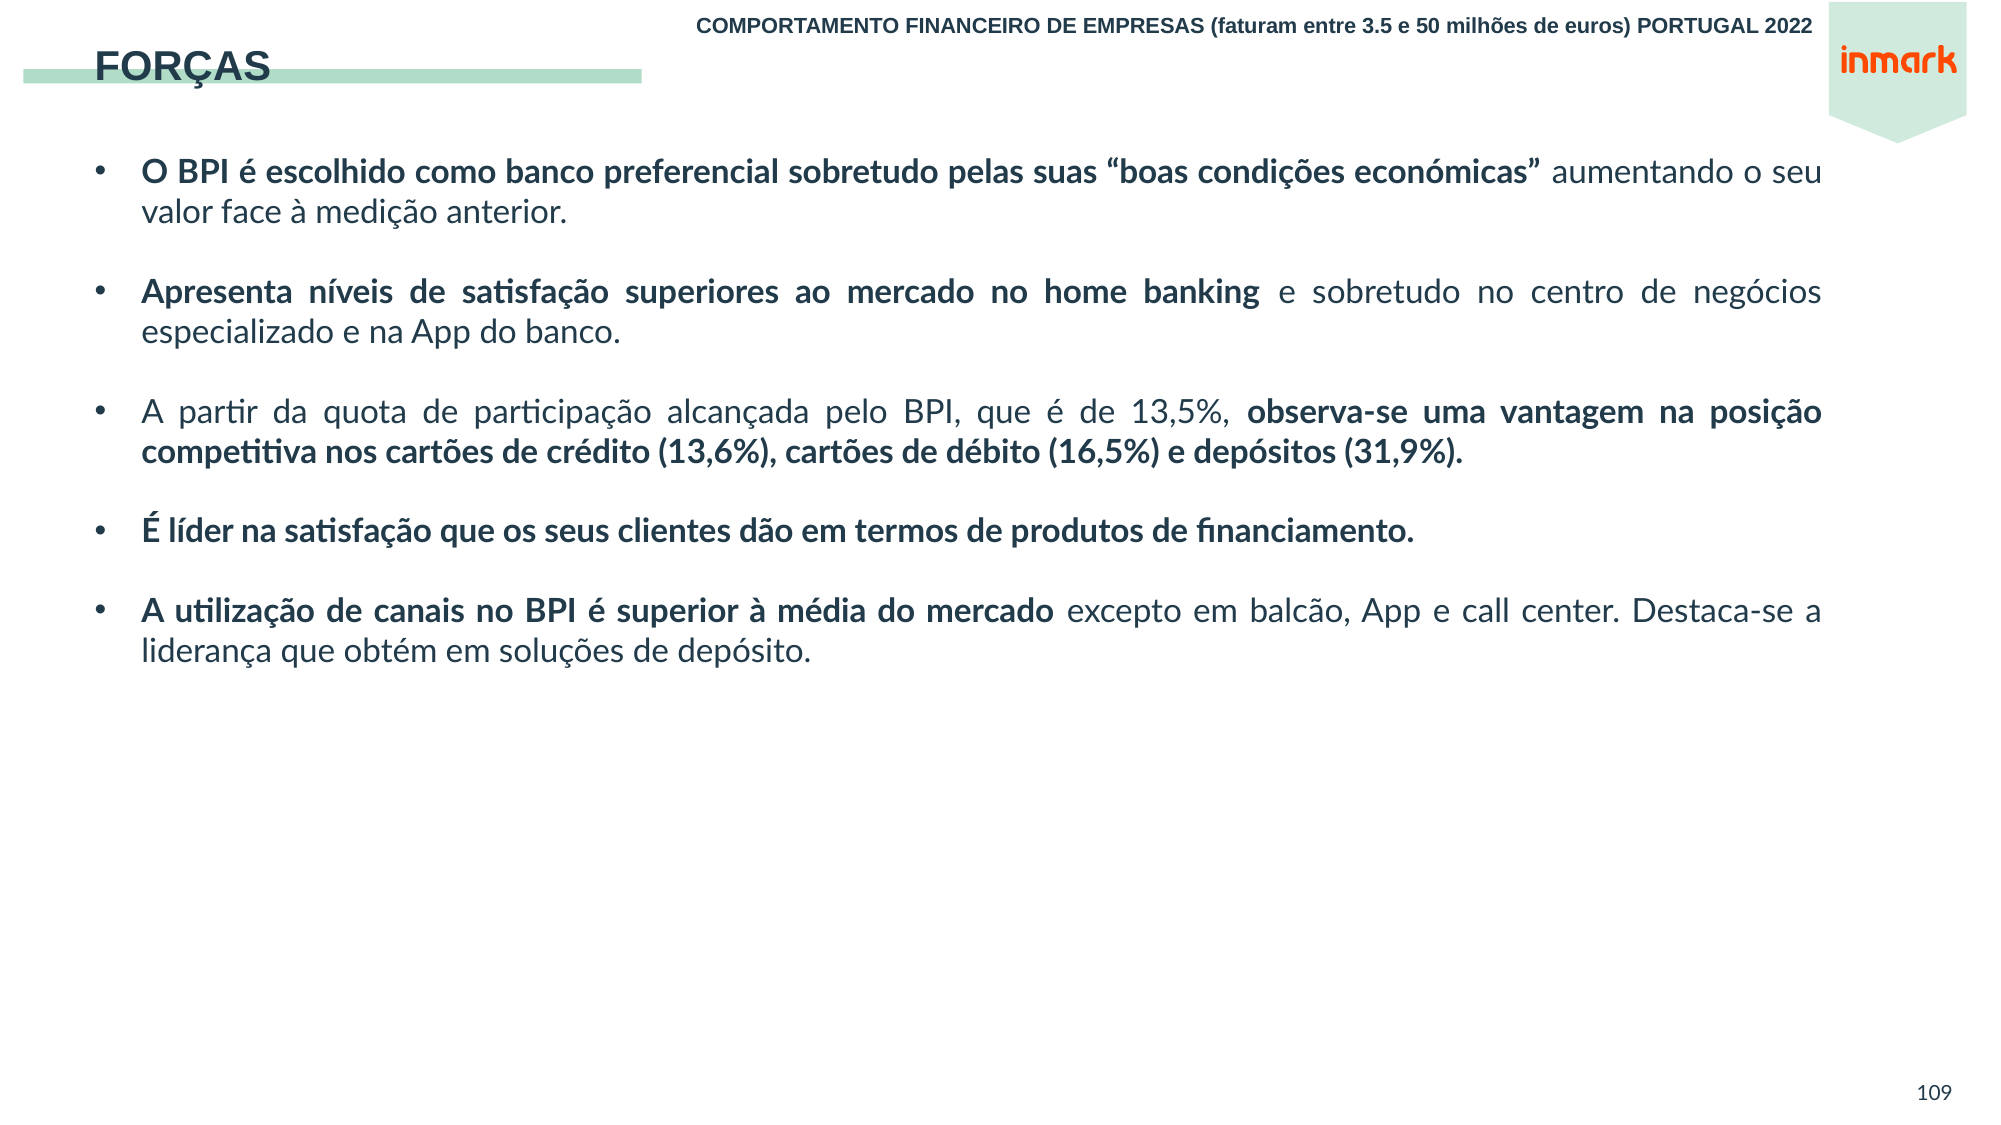

FORÇAS
O BPI é escolhido como banco preferencial sobretudo pelas suas “boas condições económicas” aumentando o seu valor face à medição anterior.

Apresenta níveis de satisfação superiores ao mercado no home banking e sobretudo no centro de negócios especializado e na App do banco.

A partir da quota de participação alcançada pelo BPI, que é de 13,5%, observa-se uma vantagem na posição competitiva nos cartões de crédito (13,6%), cartões de débito (16,5%) e depósitos (31,9%).

É líder na satisfação que os seus clientes dão em termos de produtos de financiamento.

A utilização de canais no BPI é superior à média do mercado excepto em balcão, App e call center. Destaca-se a liderança que obtém em soluções de depósito.